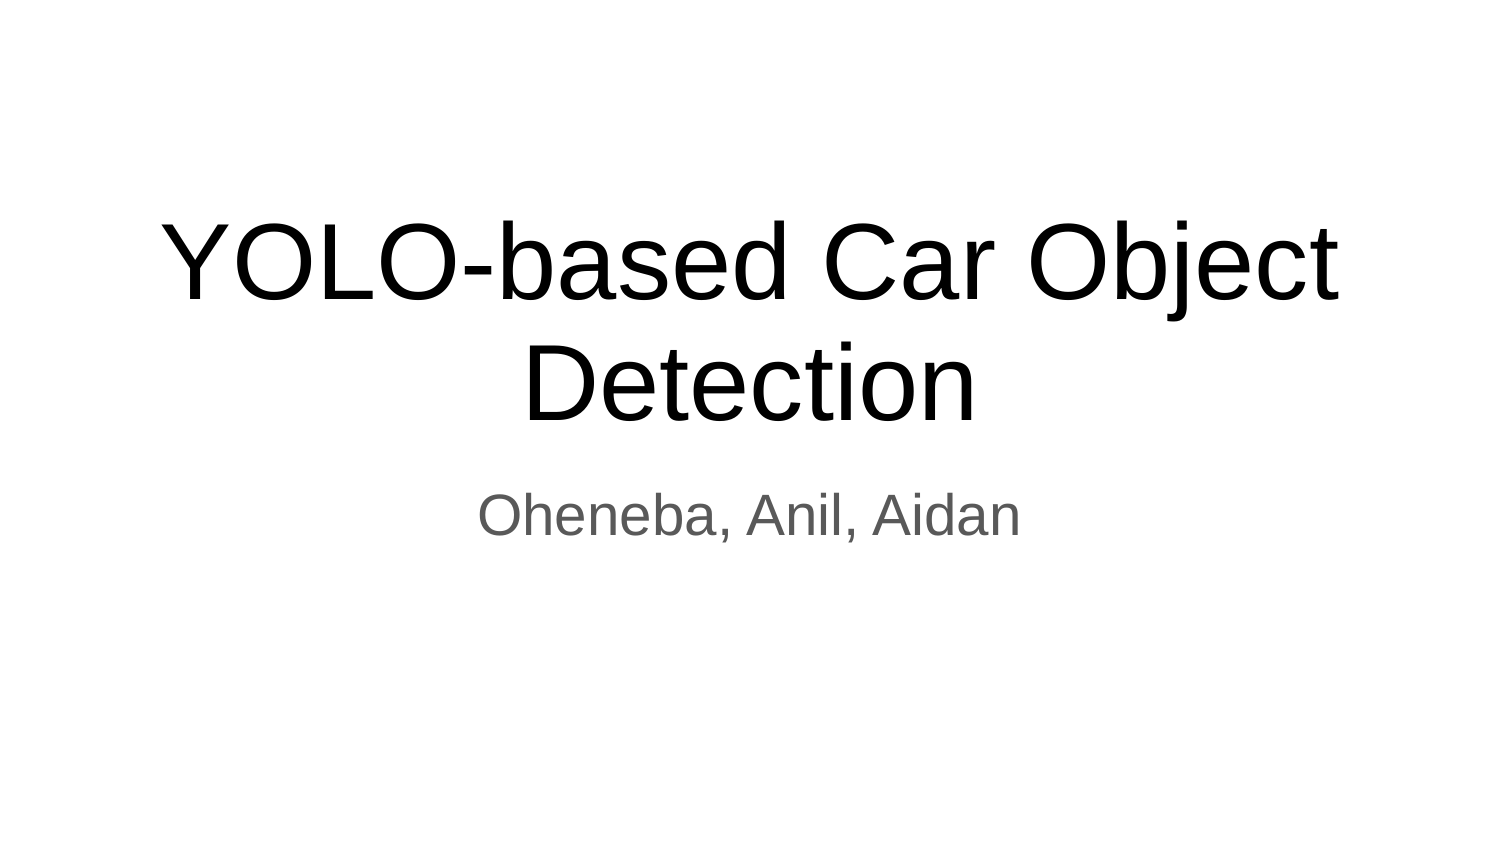

# YOLO-based Car Object Detection
Oheneba, Anil, Aidan